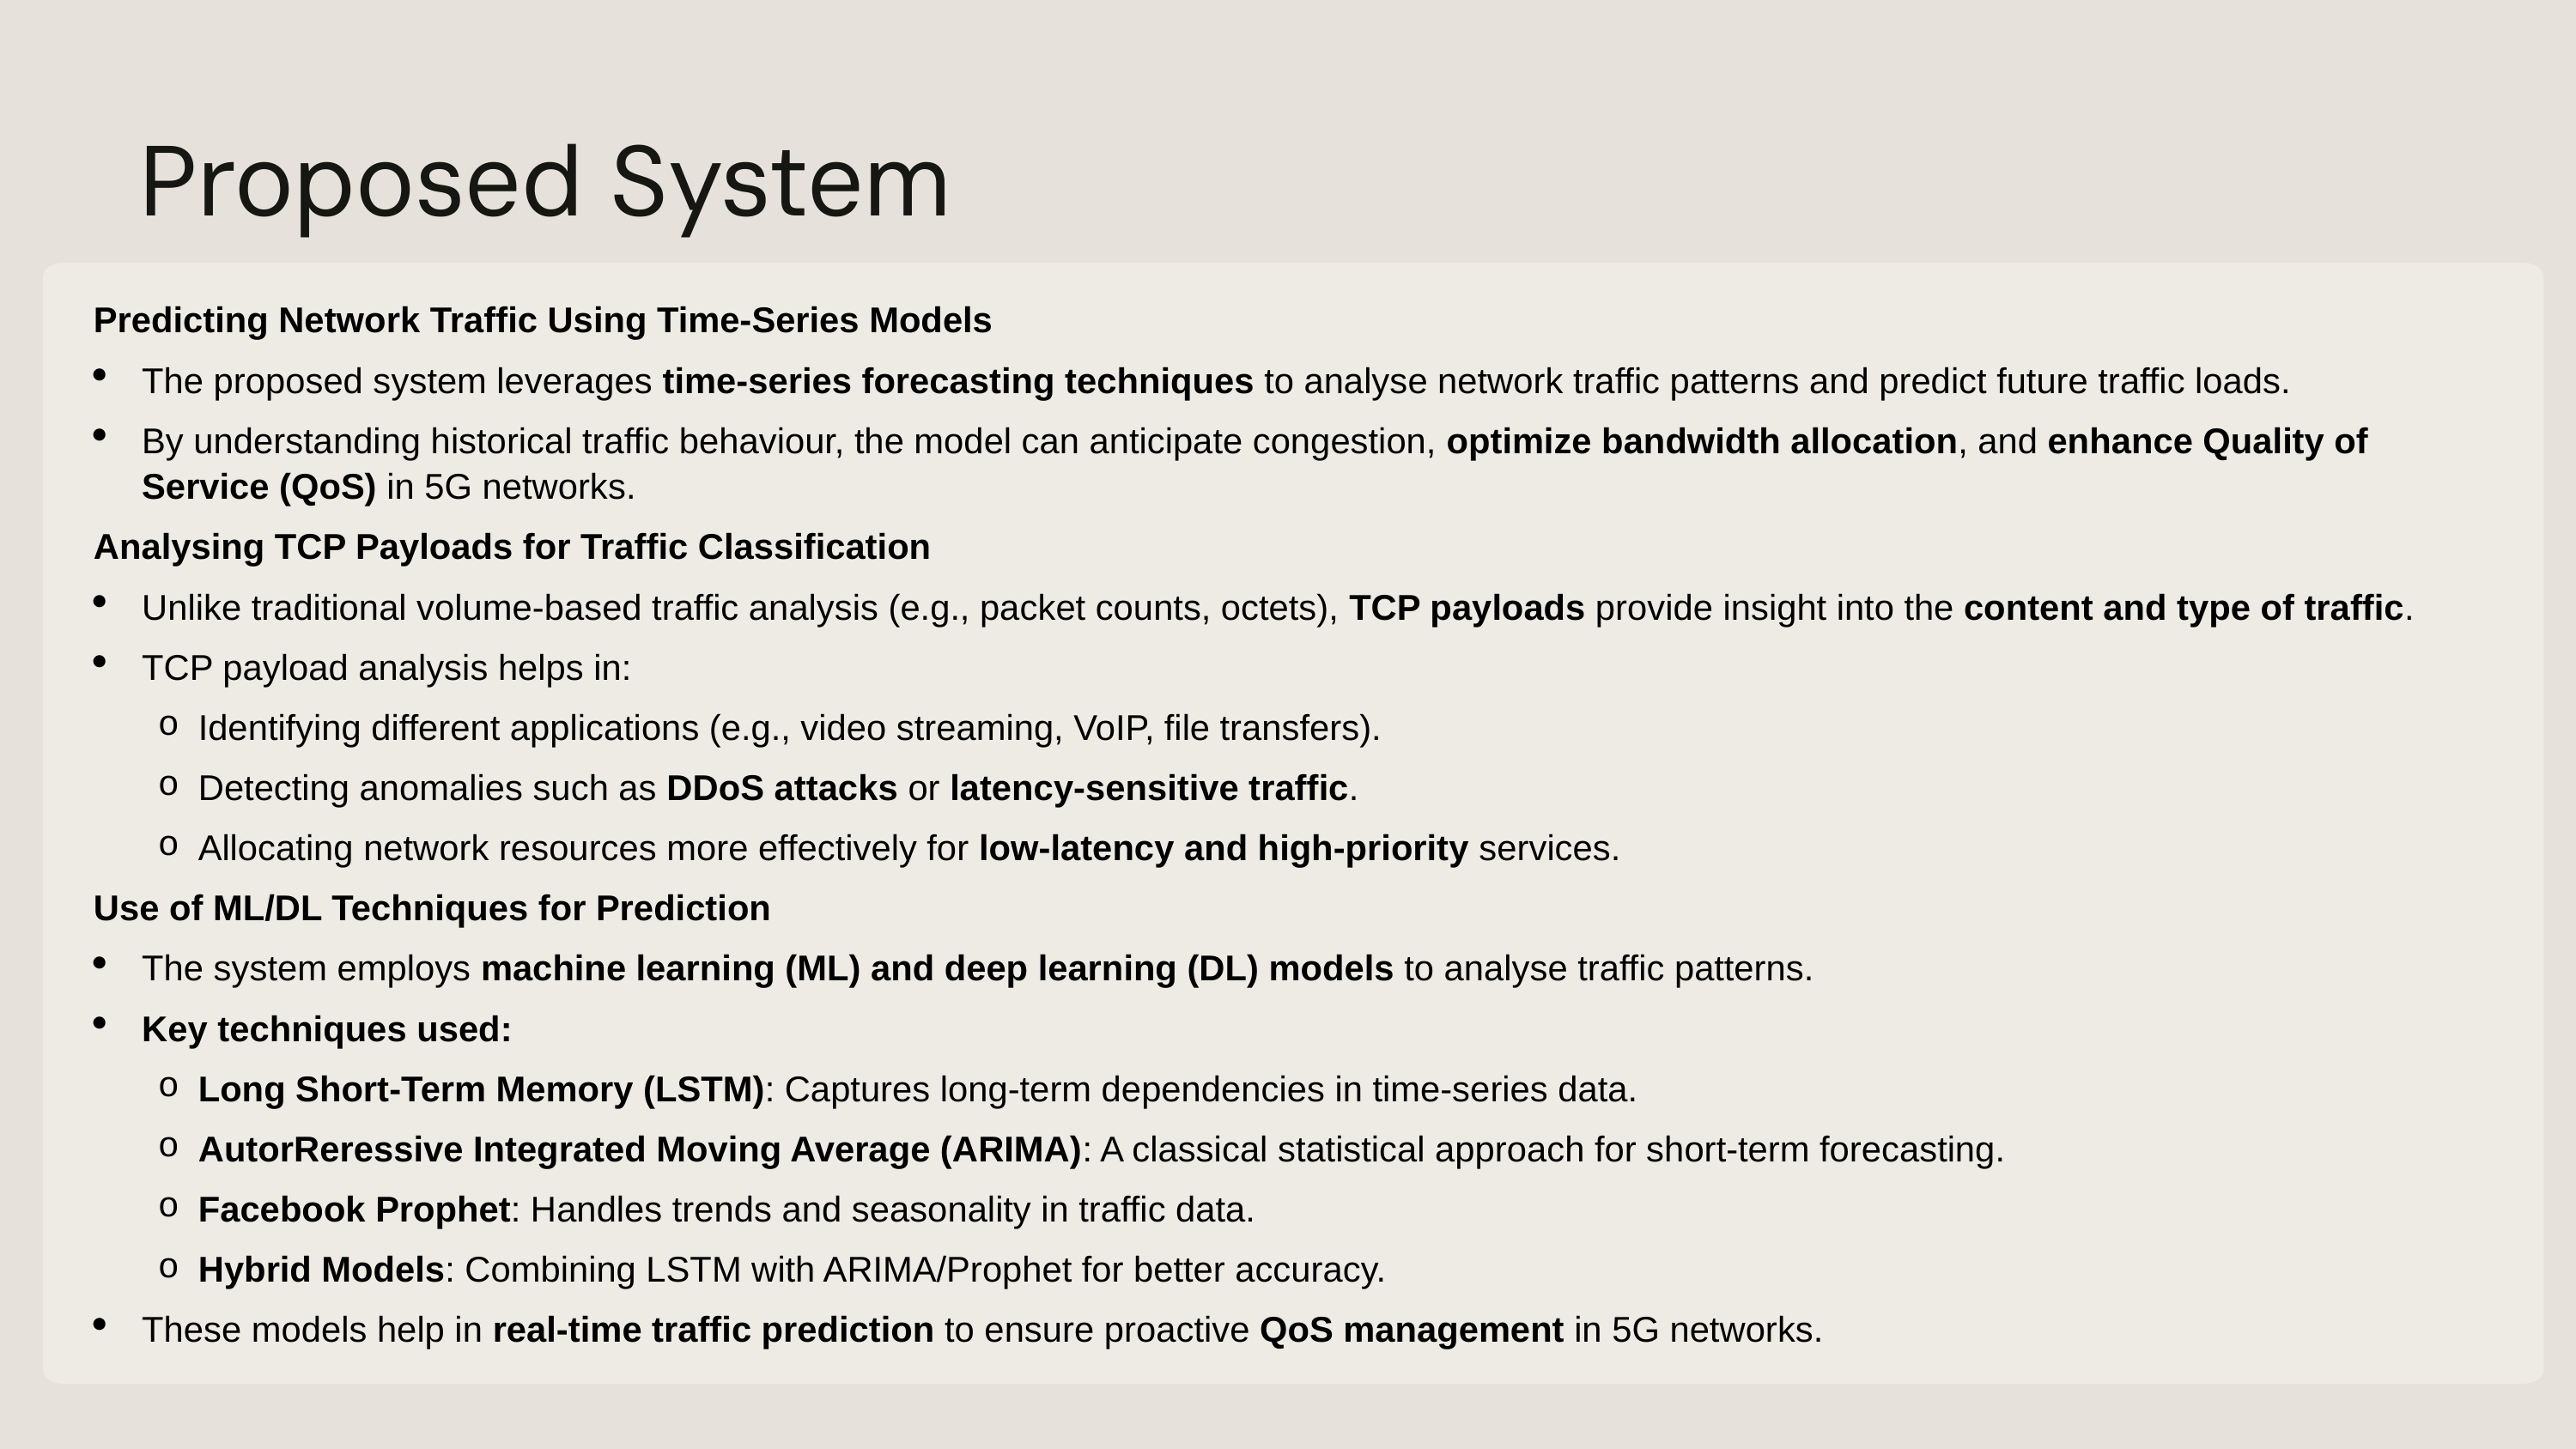

Proposed System

Predicting Network Traffic Using Time-Series Models
The proposed system leverages time-series forecasting techniques to analyse network traffic patterns and predict future traffic loads.
By understanding historical traffic behaviour, the model can anticipate congestion, optimize bandwidth allocation, and enhance Quality of Service (QoS) in 5G networks.
Analysing TCP Payloads for Traffic Classification
Unlike traditional volume-based traffic analysis (e.g., packet counts, octets), TCP payloads provide insight into the content and type of traffic.
TCP payload analysis helps in:
Identifying different applications (e.g., video streaming, VoIP, file transfers).
Detecting anomalies such as DDoS attacks or latency-sensitive traffic.
Allocating network resources more effectively for low-latency and high-priority services.
Use of ML/DL Techniques for Prediction
The system employs machine learning (ML) and deep learning (DL) models to analyse traffic patterns.
Key techniques used:
Long Short-Term Memory (LSTM): Captures long-term dependencies in time-series data.
AutorReressive Integrated Moving Average (ARIMA): A classical statistical approach for short-term forecasting.
Facebook Prophet: Handles trends and seasonality in traffic data.
Hybrid Models: Combining LSTM with ARIMA/Prophet for better accuracy.
These models help in real-time traffic prediction to ensure proactive QoS management in 5G networks.